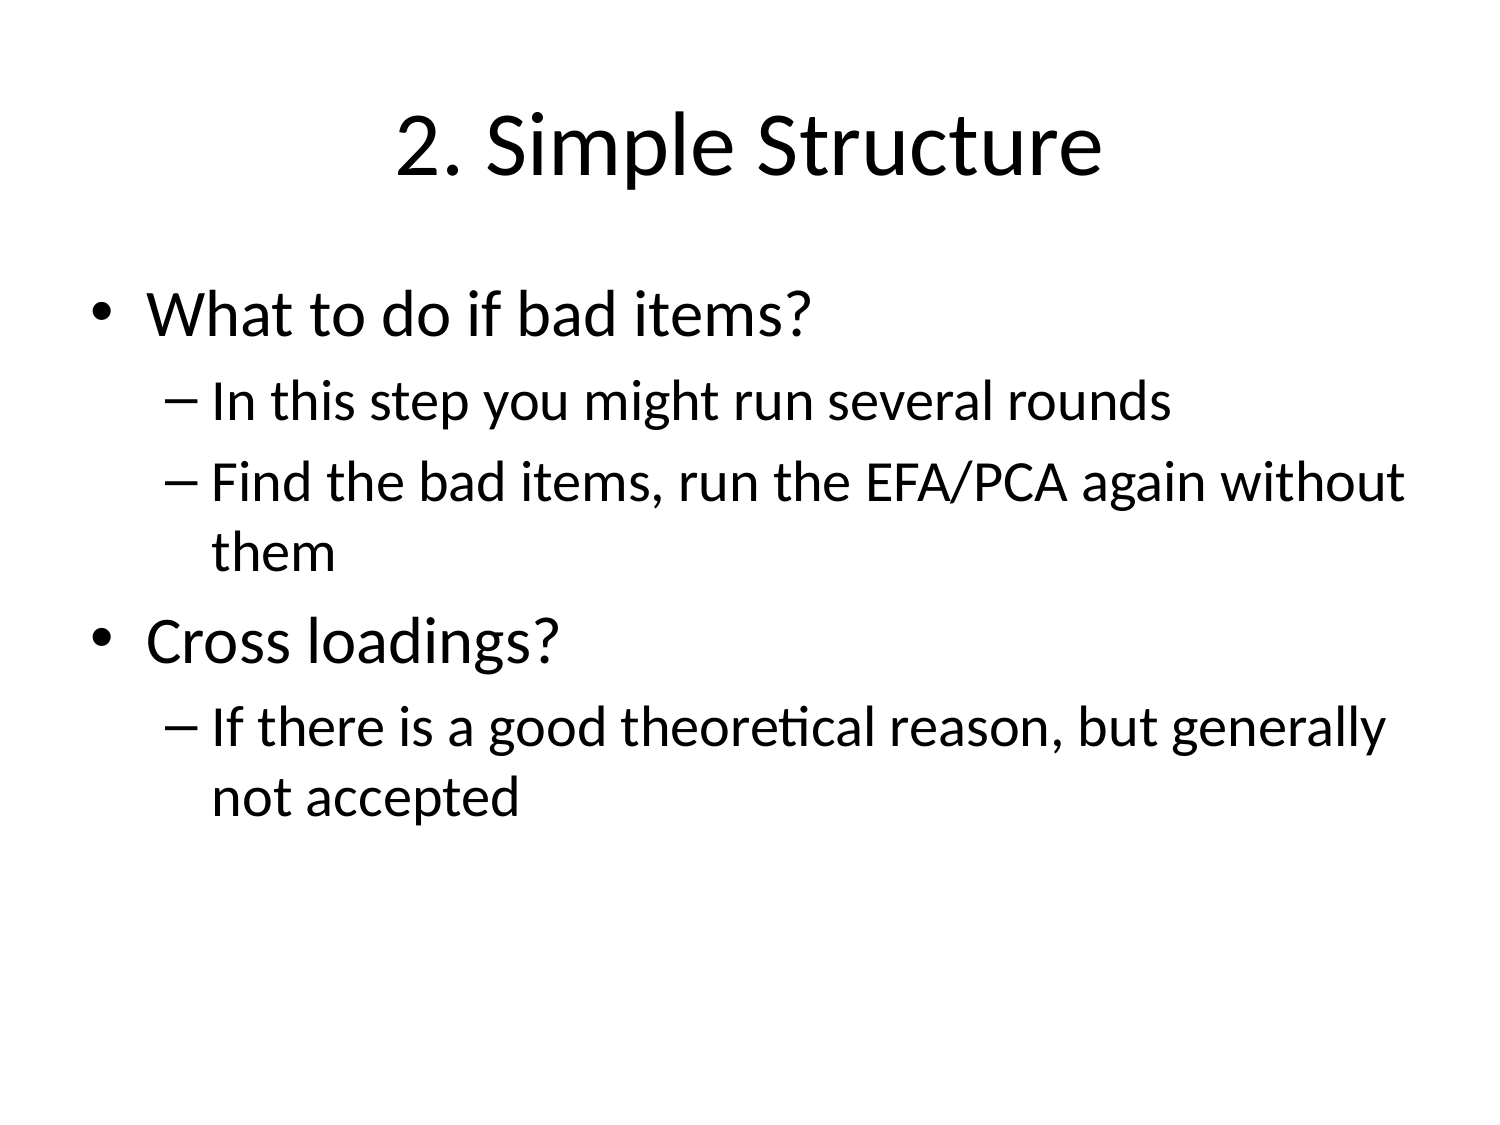

# 2. Simple Structure
What to do if bad items?
In this step you might run several rounds
Find the bad items, run the EFA/PCA again without them
Cross loadings?
If there is a good theoretical reason, but generally not accepted